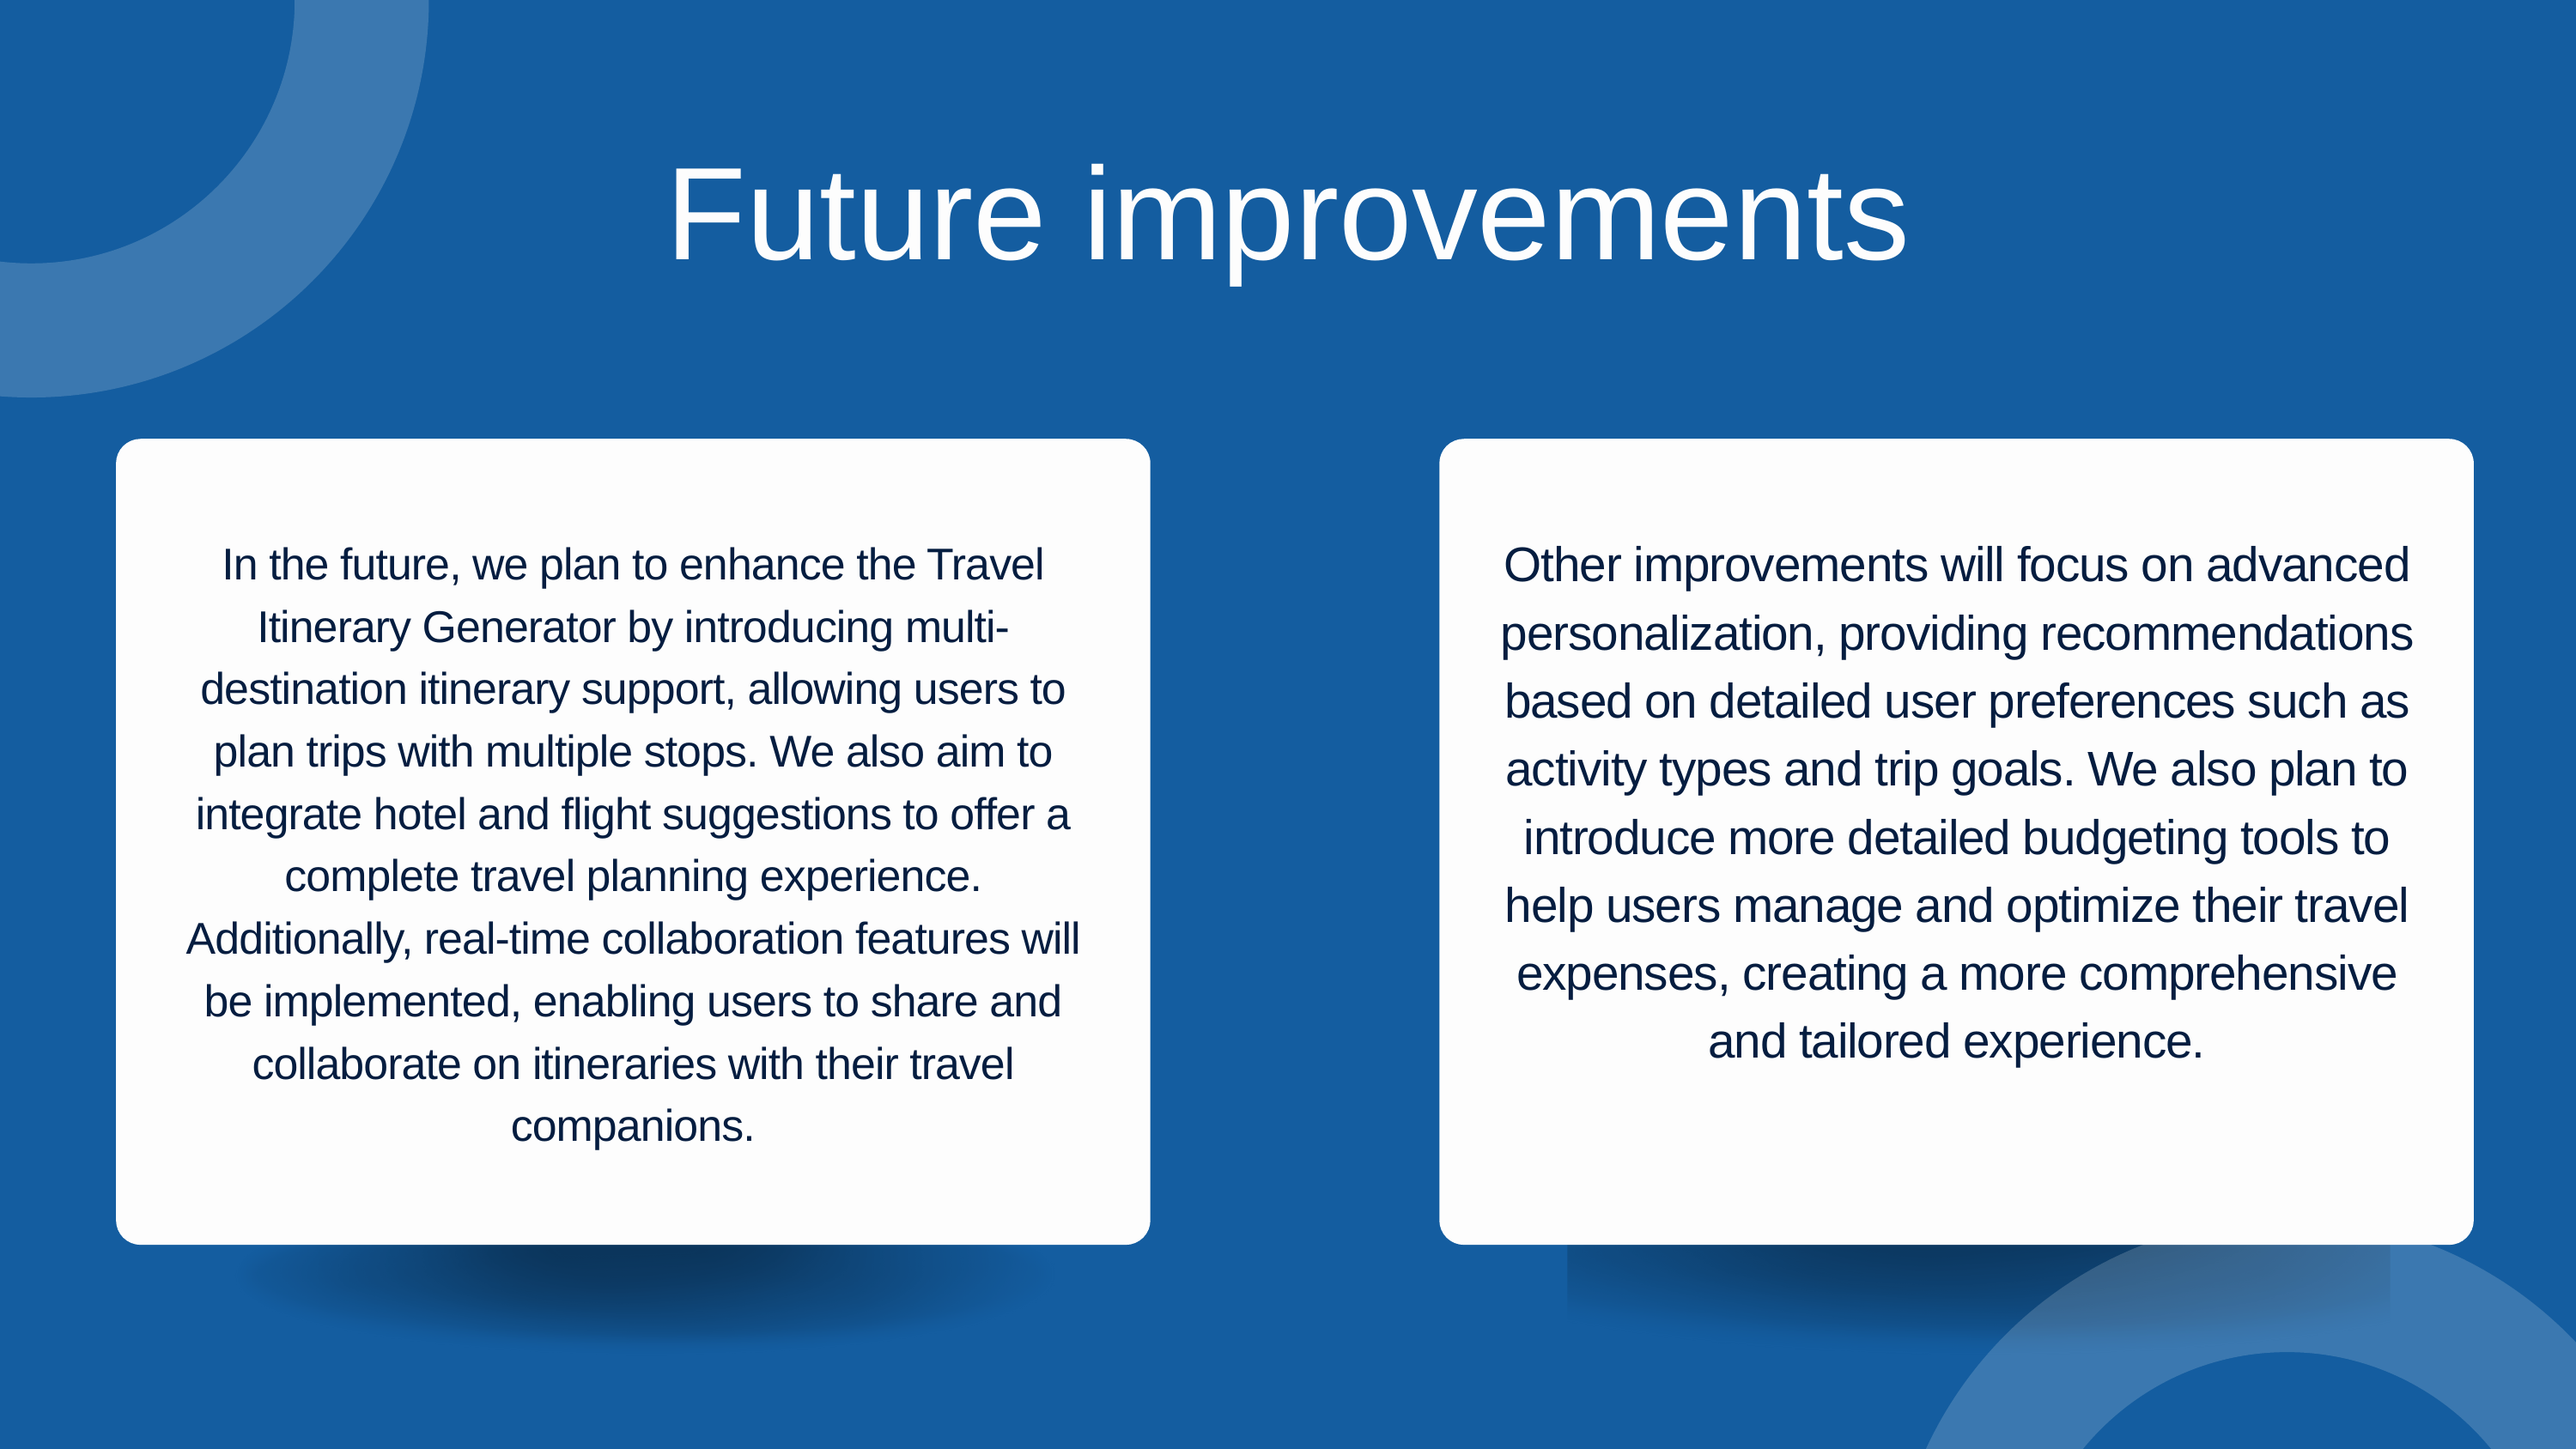

Future improvements

Other improvements will focus on advanced personalization, providing recommendations based on detailed user preferences such as activity types and trip goals. We also plan to introduce more detailed budgeting tools to help users manage and optimize their travel expenses, creating a more comprehensive and tailored experience.
In the future, we plan to enhance the Travel Itinerary Generator by introducing multi-destination itinerary support, allowing users to plan trips with multiple stops. We also aim to integrate hotel and flight suggestions to offer a complete travel planning experience. Additionally, real-time collaboration features will be implemented, enabling users to share and collaborate on itineraries with their travel companions.